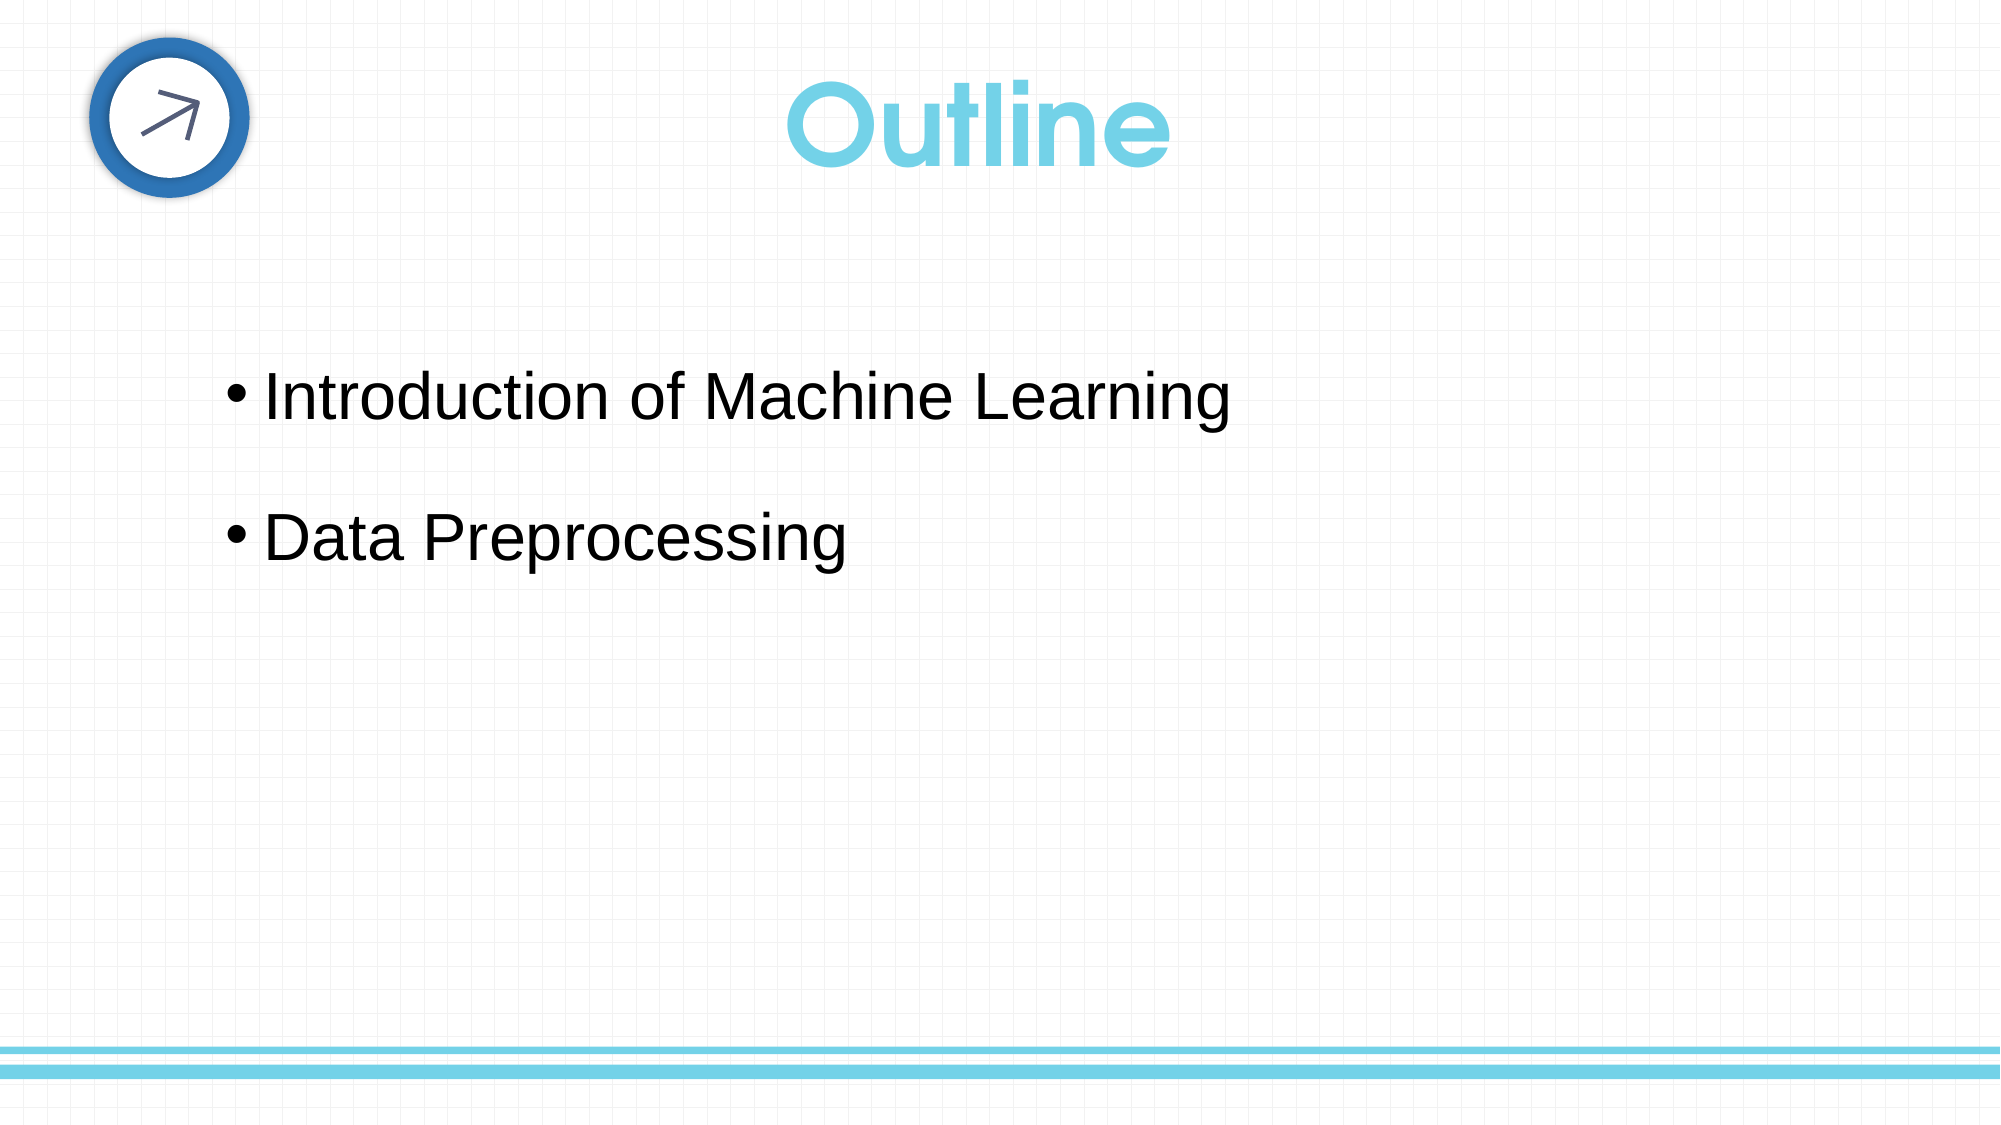

Outline
Introduction of Machine Learning
Data Preprocessing